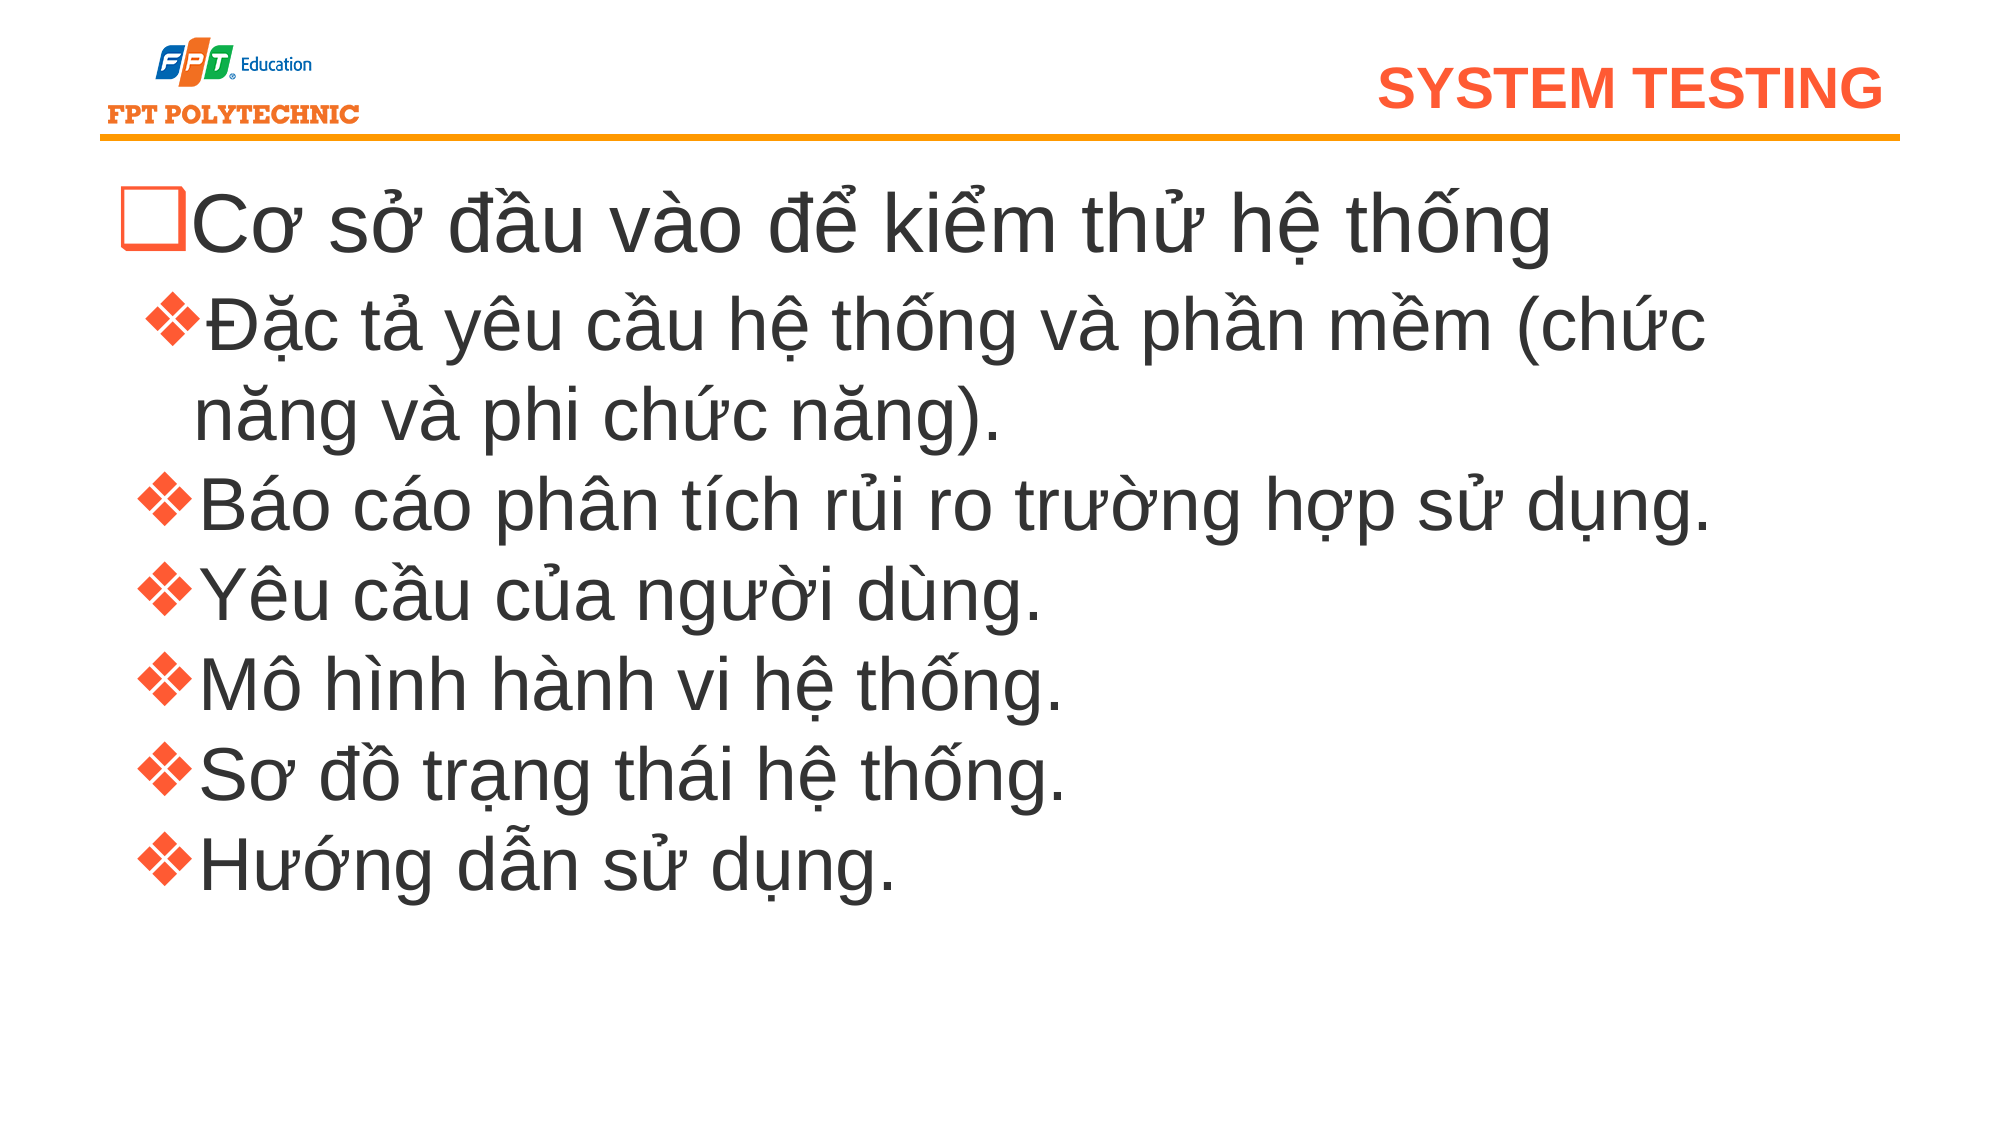

# system testing
Cơ sở đầu vào để kiểm thử hệ thống
Đặc tả yêu cầu hệ thống và phần mềm (chức năng và phi chức năng).
Báo cáo phân tích rủi ro trường hợp sử dụng.
Yêu cầu của người dùng.
Mô hình hành vi hệ thống.
Sơ đồ trạng thái hệ thống.
Hướng dẫn sử dụng.